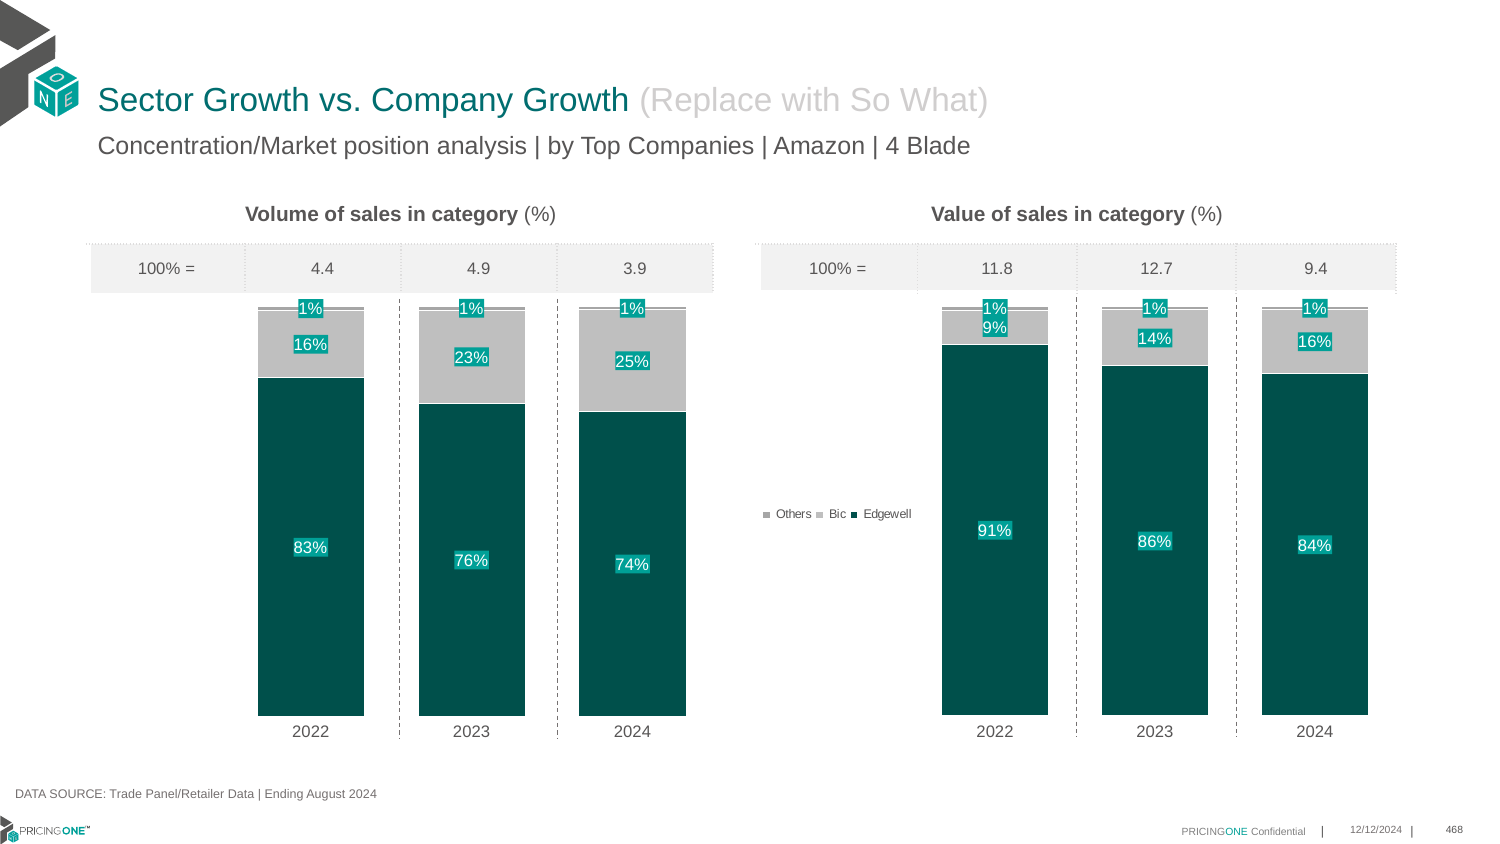

# Sector Growth vs. Company Growth (Replace with So What)
Concentration/Market position analysis | by Top Companies | Amazon | 4 Blade
| Volume of sales in category (%) |  |  |  |
| --- | --- | --- | --- |
| 100% = | 4.4 | 4.9 | 3.9 |
| Value of sales in category (%) |  |  |  |
| --- | --- | --- | --- |
| 100% = | 11.8 | 12.7 | 9.4 |

### Chart

| Category | Edgewell | Bic | Others |
|---|---|---|---|
| 2022 | 0.8258735219754156 | 0.16400871860378516 | 0.010117759420799188 |
| 2023 | 0.7631557920803395 | 0.22817505629982557 | 0.008669151619834935 |
| 2024 | 0.7432361654000615 | 0.24862640518124612 | 0.008137429418692325 |

### Chart

| Category | Edgewell | Bic | Others |
|---|---|---|---|
| 2022 | 0.9069718649063845 | 0.08505996977732777 | 0.007968165316287742 |
| 2023 | 0.855328715566249 | 0.1375015214256994 | 0.007169763008051598 |
| 2024 | 0.8359984801941002 | 0.1575440437880801 | 0.006457476017819703 |
DATA SOURCE: Trade Panel/Retailer Data | Ending August 2024

12/12/2024
468